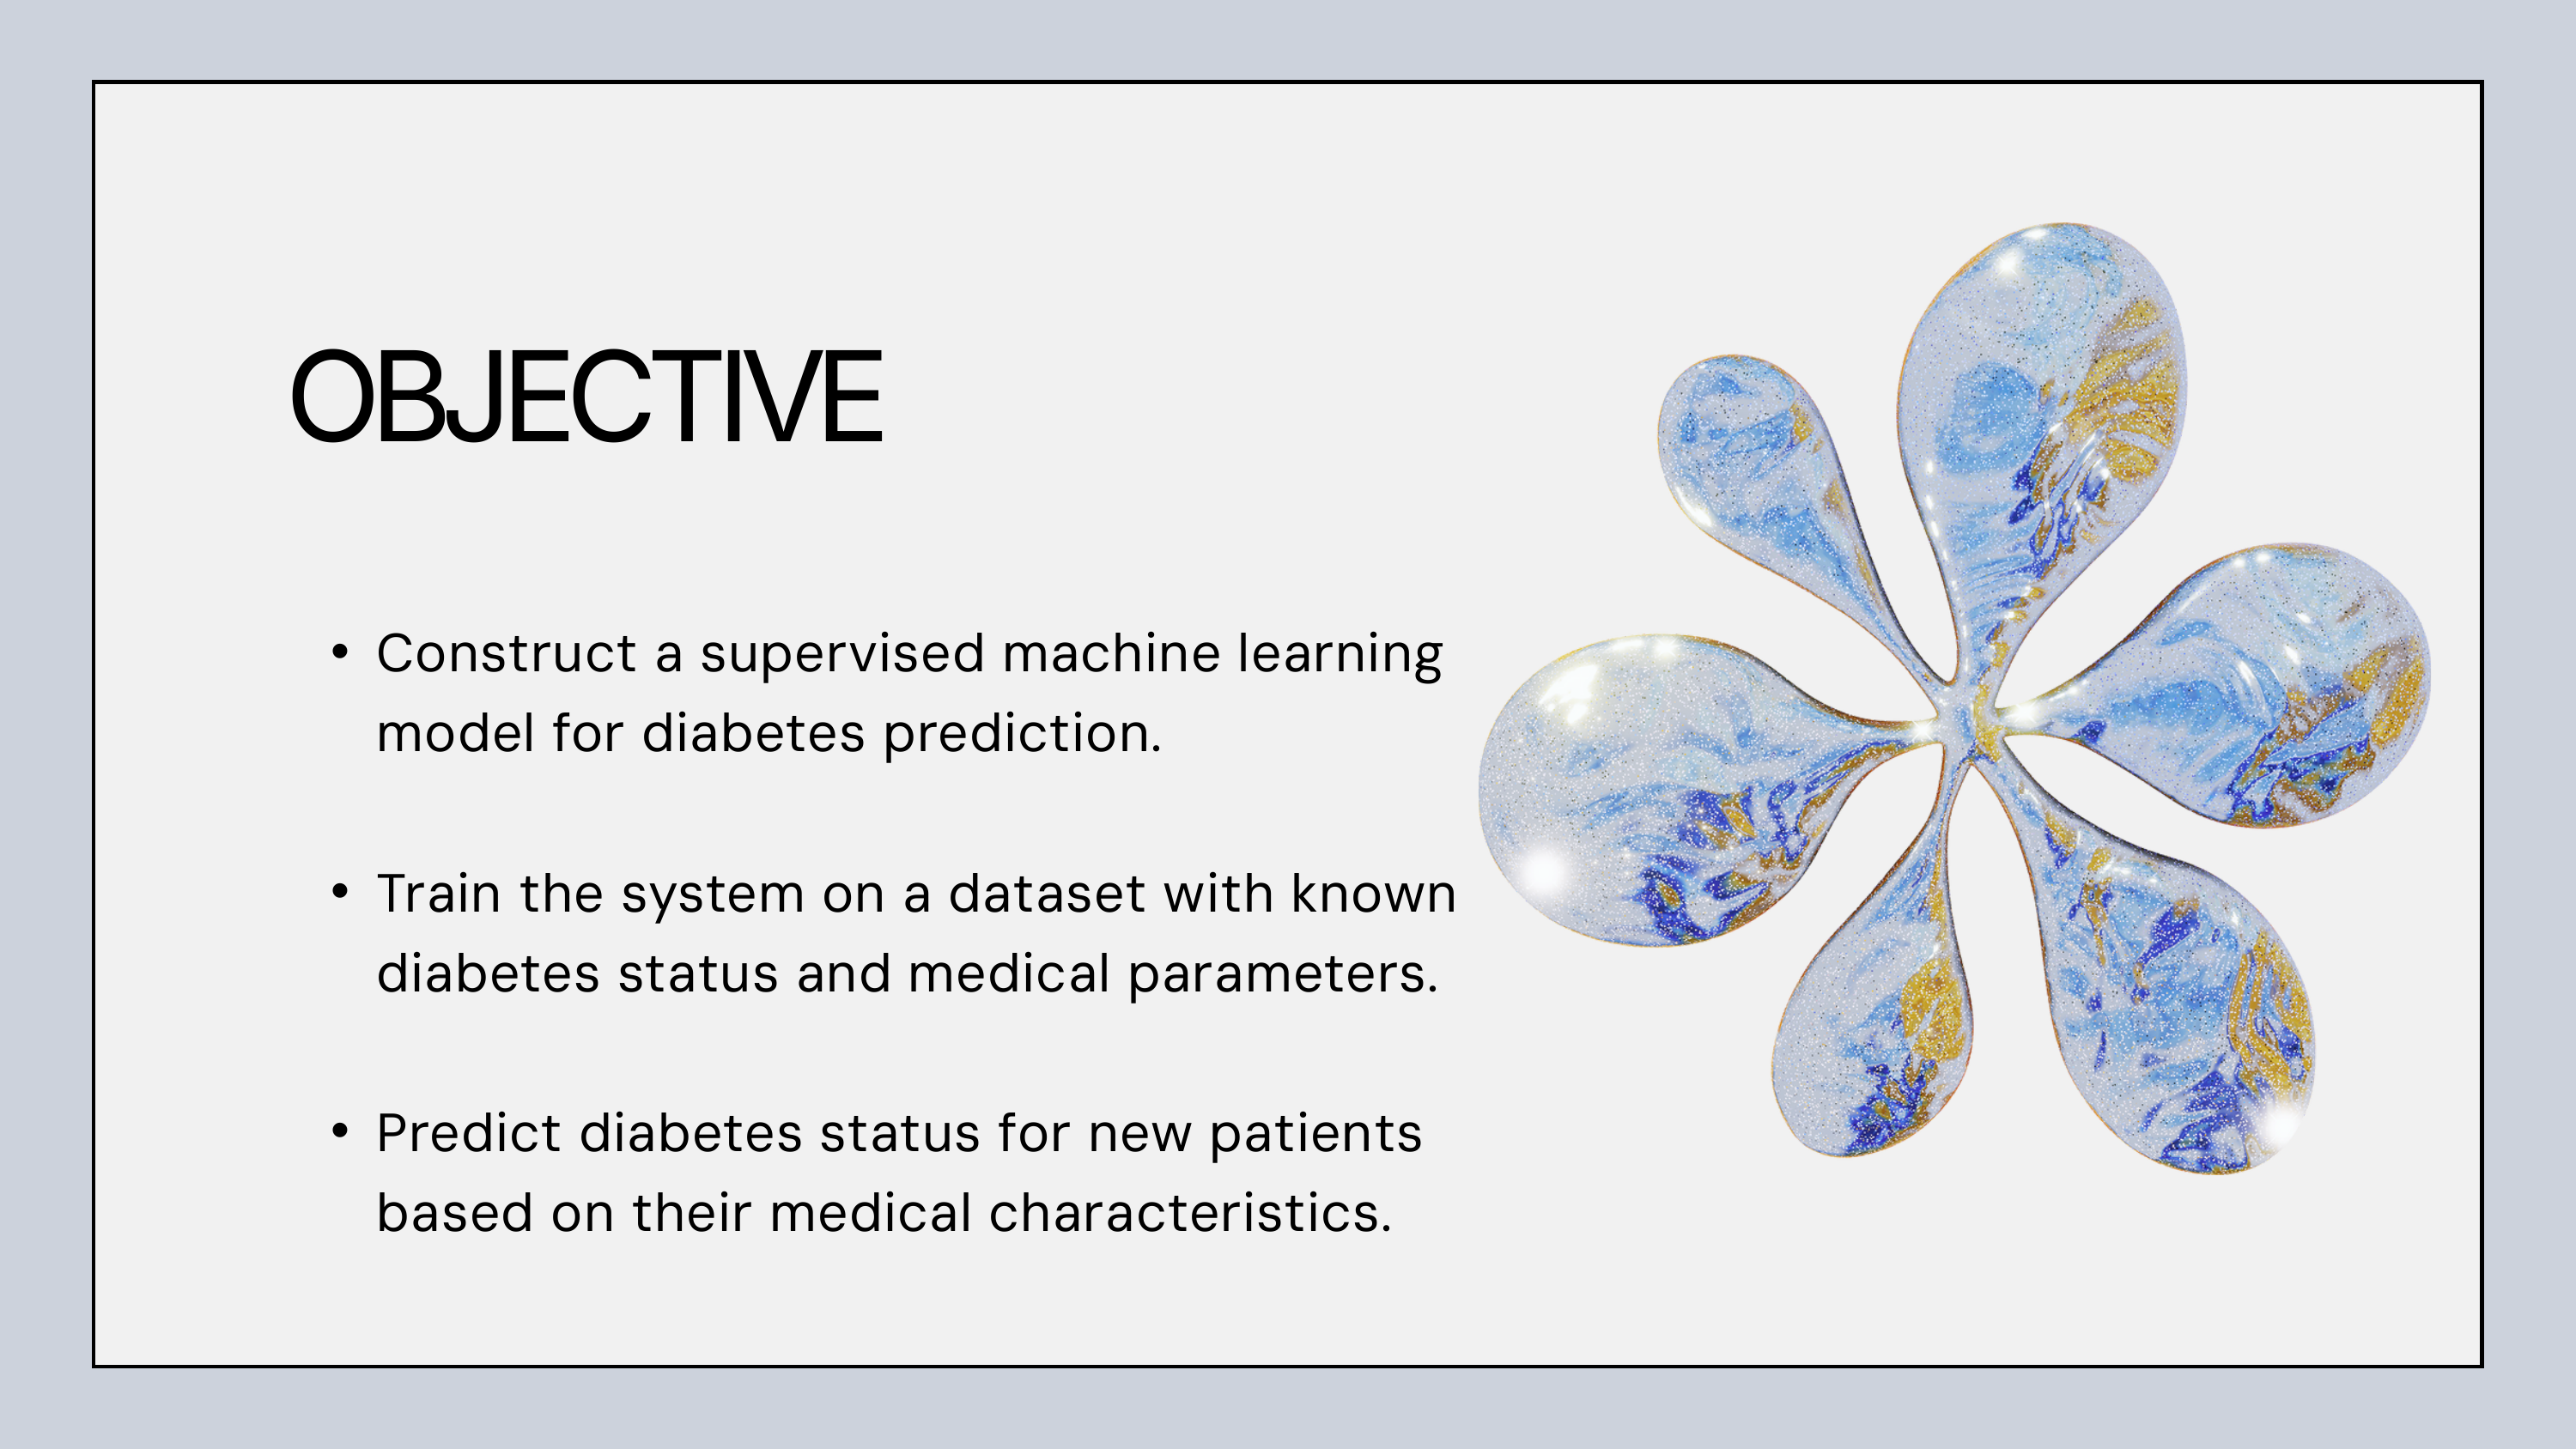

OBJECTIVE
Construct a supervised machine learning model for diabetes prediction.

Train the system on a dataset with known diabetes status and medical parameters.

Predict diabetes status for new patients based on their medical characteristics.